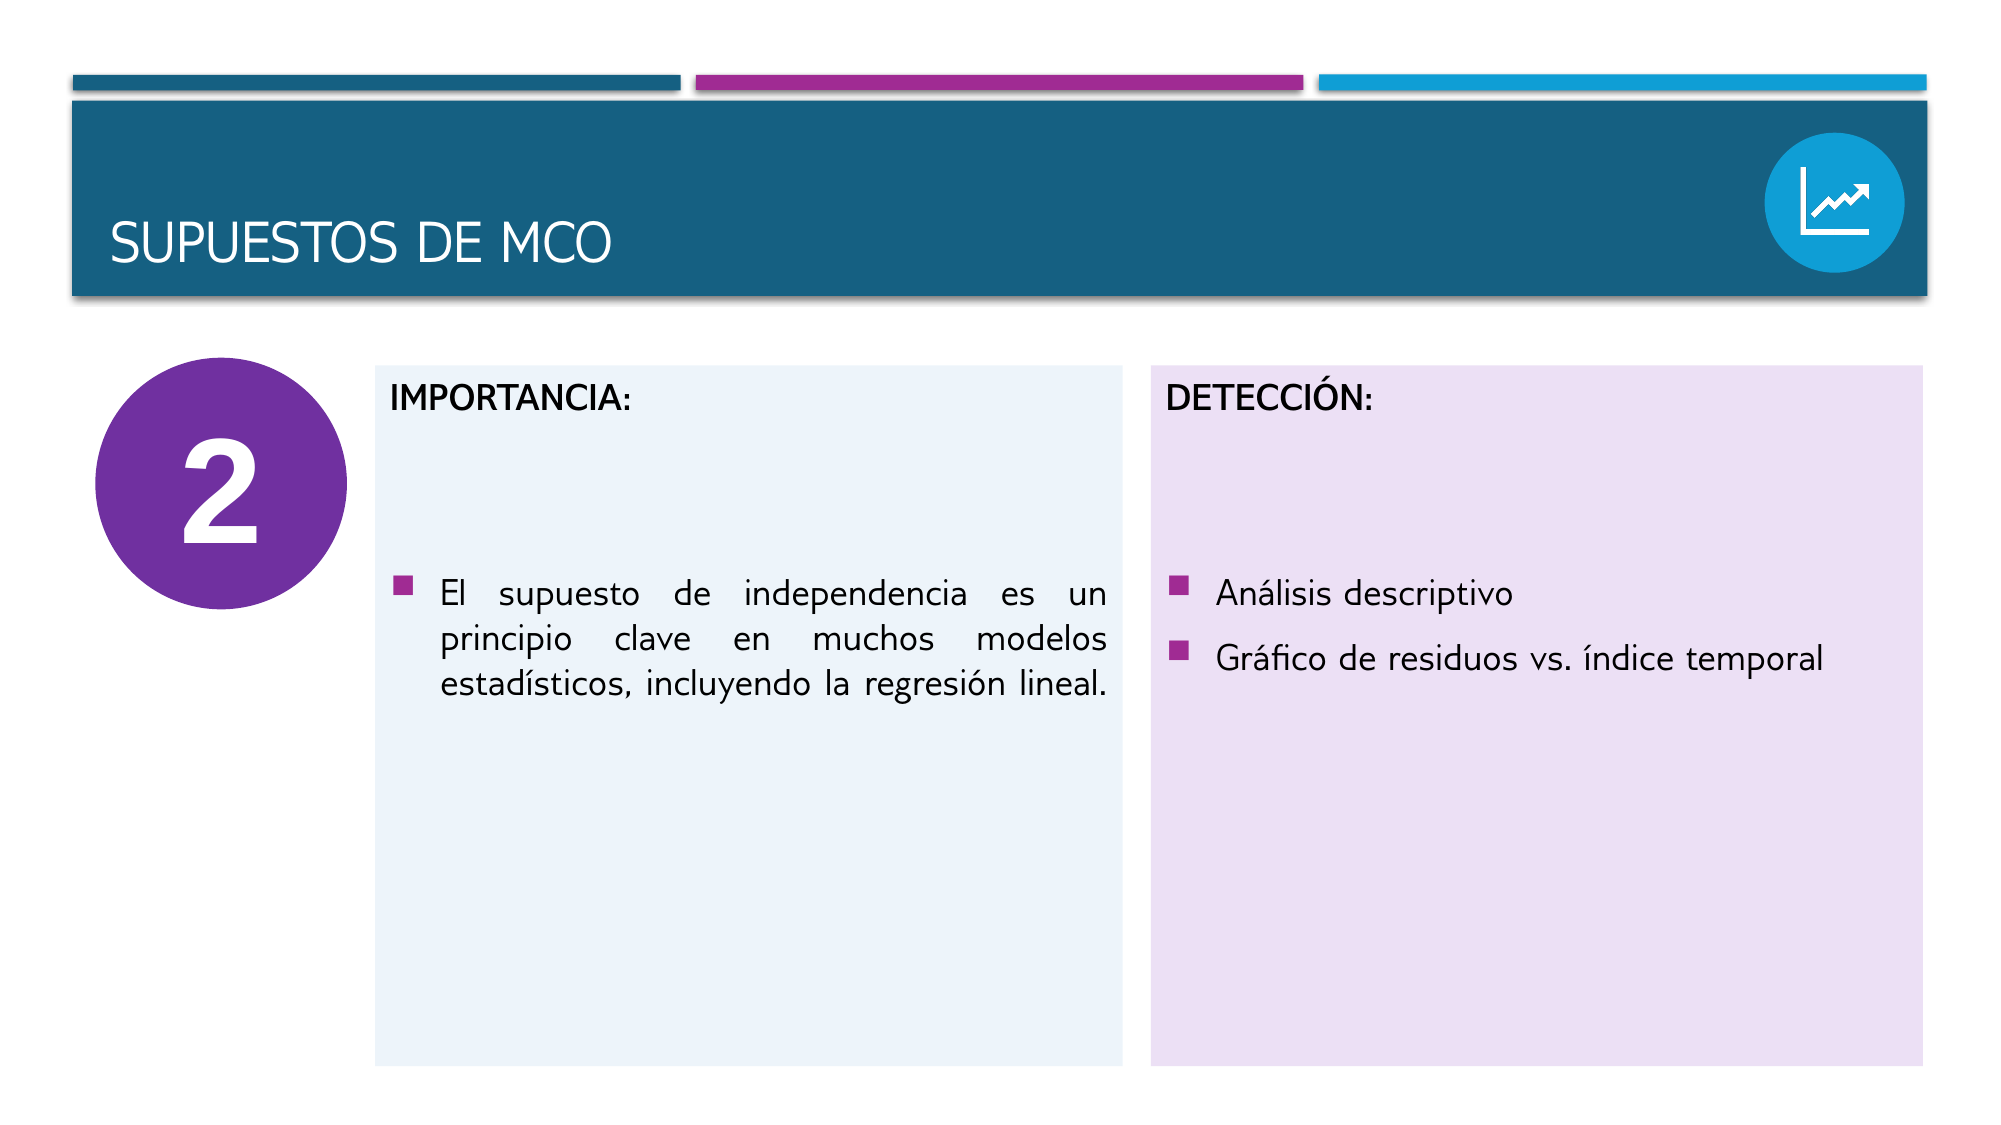

# SUPUESTOS DE mco

2
IMPORTANCIA:

El supuesto de independencia es un principio clave en muchos modelos estadísticos, incluyendo la regresión lineal.
DETECCIÓN:

Análisis descriptivo
Gráfico de residuos vs. índice temporal